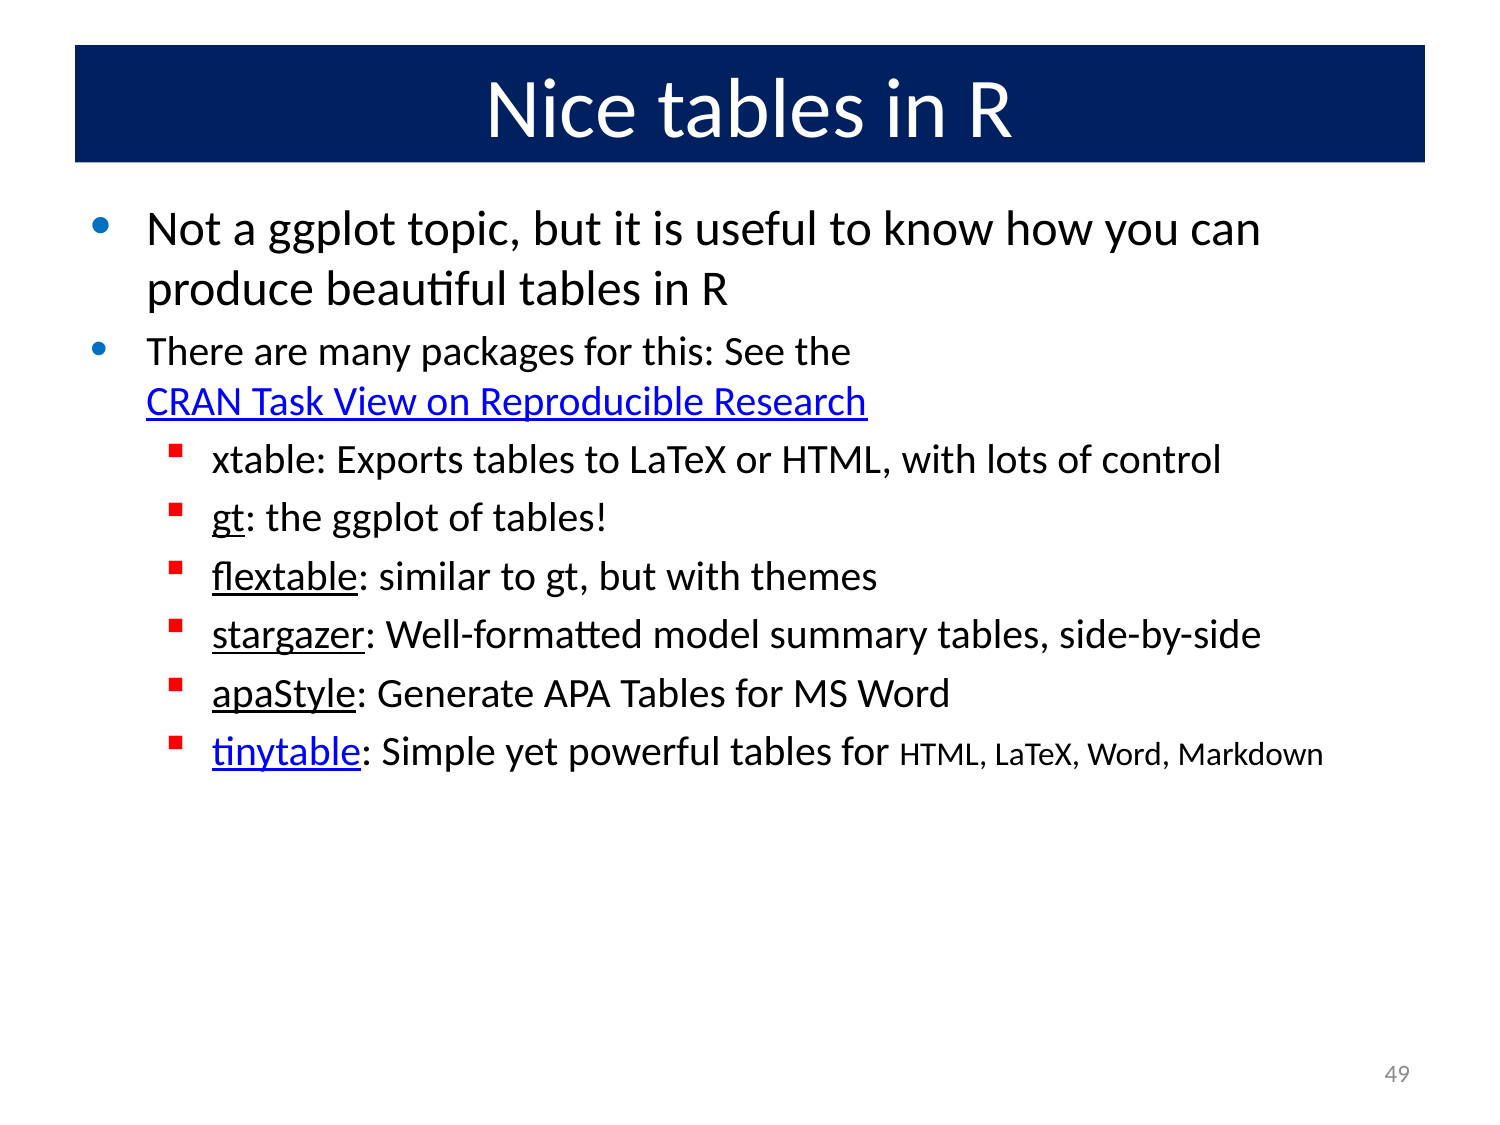

# Nice tables in R
Not a ggplot topic, but it is useful to know how you can  produce beautiful tables in R
There are many packages for this: See the CRAN Task View on Reproducible Research
xtable: Exports tables to LaTeX or HTML, with lots of control
gt: the ggplot of tables!
flextable: similar to gt, but with themes
stargazer: Well-formatted model summary tables, side-by-side
apaStyle: Generate APA Tables for MS Word
tinytable: Simple yet powerful tables for HTML, LaTeX, Word, Markdown
49